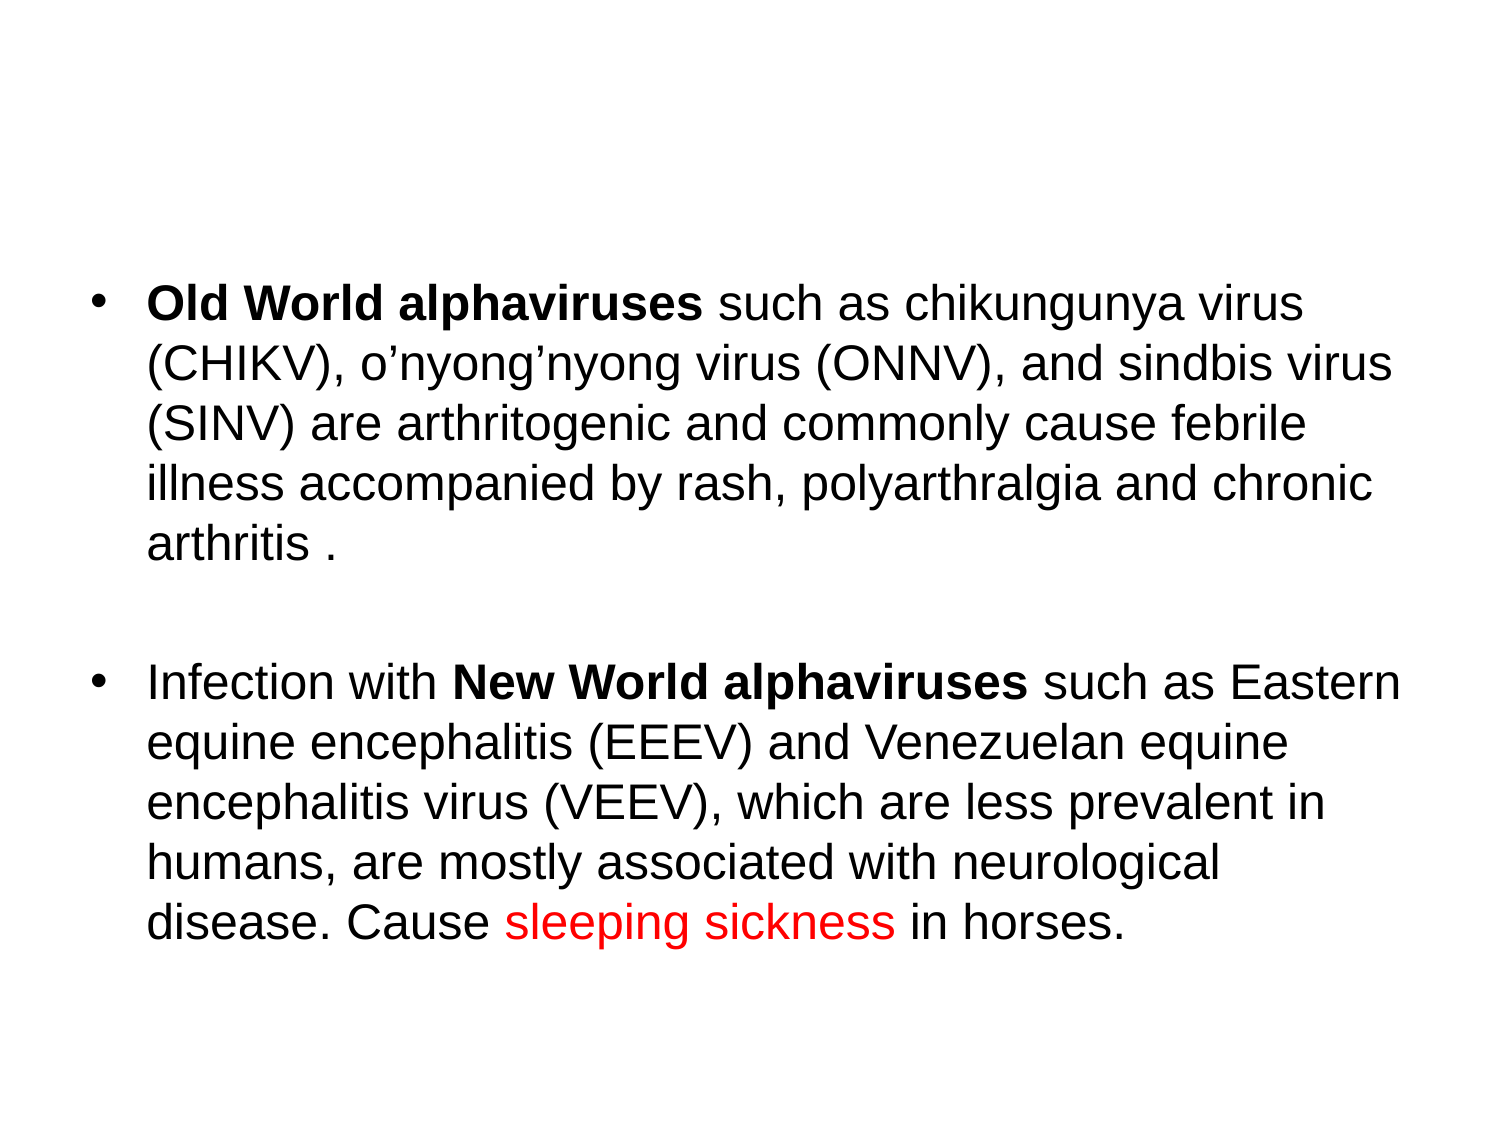

#
Old World alphaviruses such as chikungunya virus (CHIKV), o’nyong’nyong virus (ONNV), and sindbis virus (SINV) are arthritogenic and commonly cause febrile illness accompanied by rash, polyarthralgia and chronic arthritis .

Infection with New World alphaviruses such as Eastern equine encephalitis (EEEV) and Venezuelan equine encephalitis virus (VEEV), which are less prevalent in humans, are mostly associated with neurological disease. Cause sleeping sickness in horses.